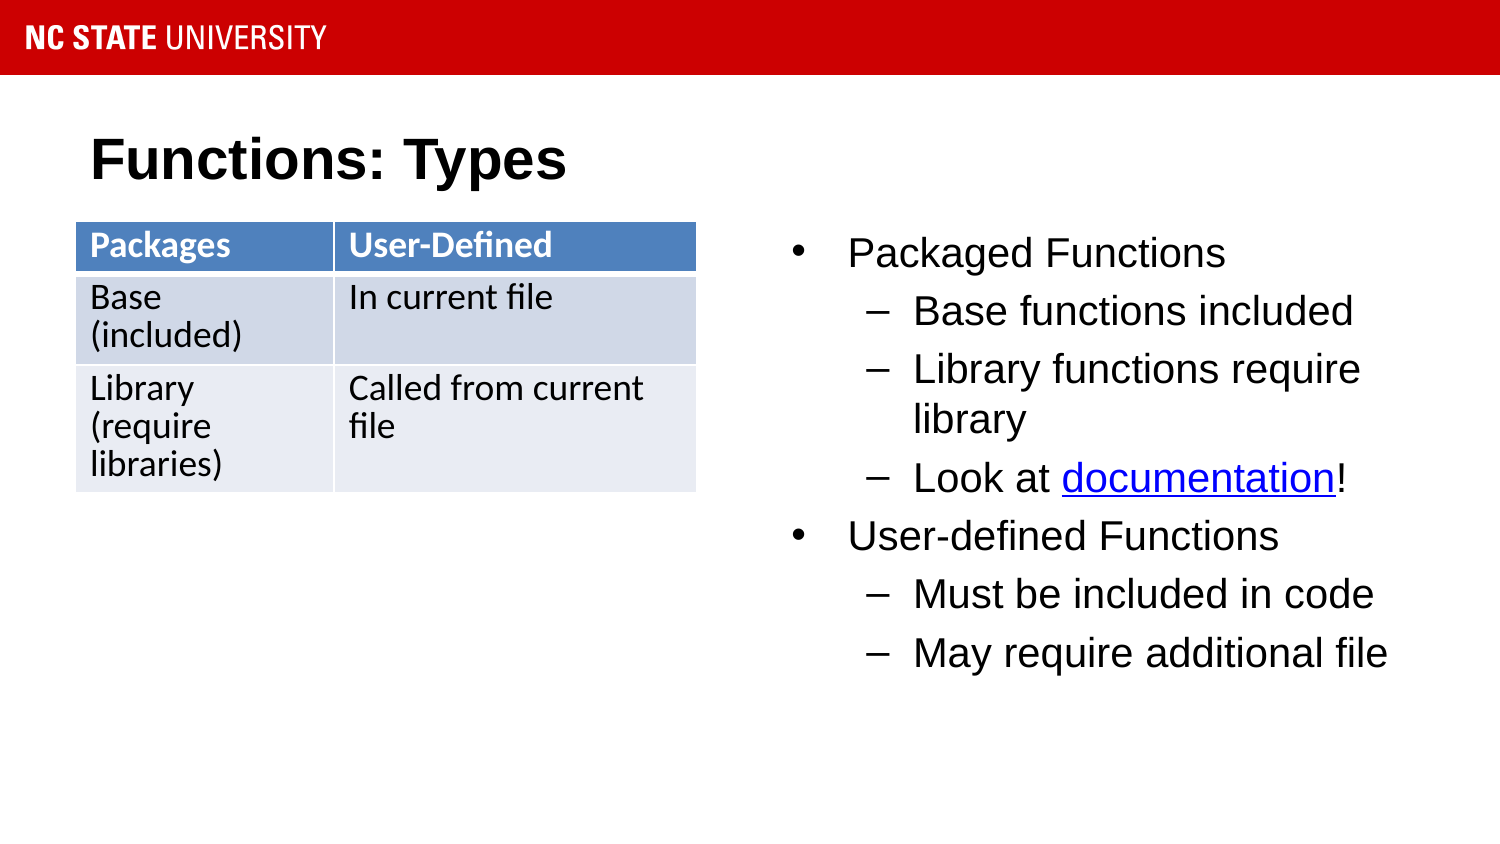

# Functions: Types
Packaged Functions
Base functions included
Library functions require library
Look at documentation!
User-defined Functions
Must be included in code
May require additional file
| Packages | User-Defined |
| --- | --- |
| Base (included) | In current file |
| Library (require libraries) | Called from current file |